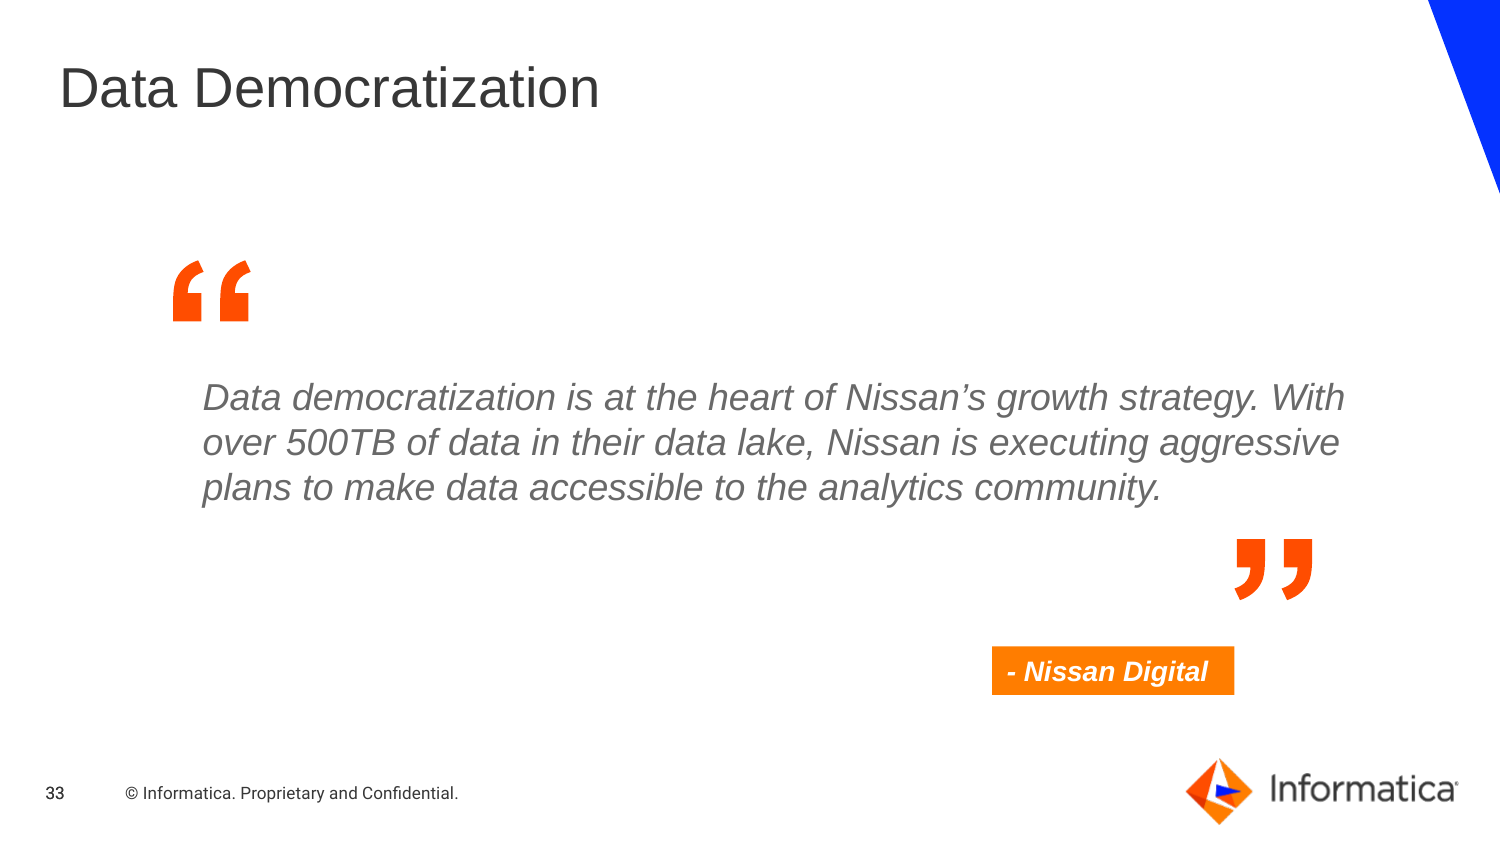

# Data Democratization

Data democratization is at the heart of Nissan’s growth strategy. With over 500TB of data in their data lake, Nissan is executing aggressive plans to make data accessible to the analytics community.

- Nissan Digital